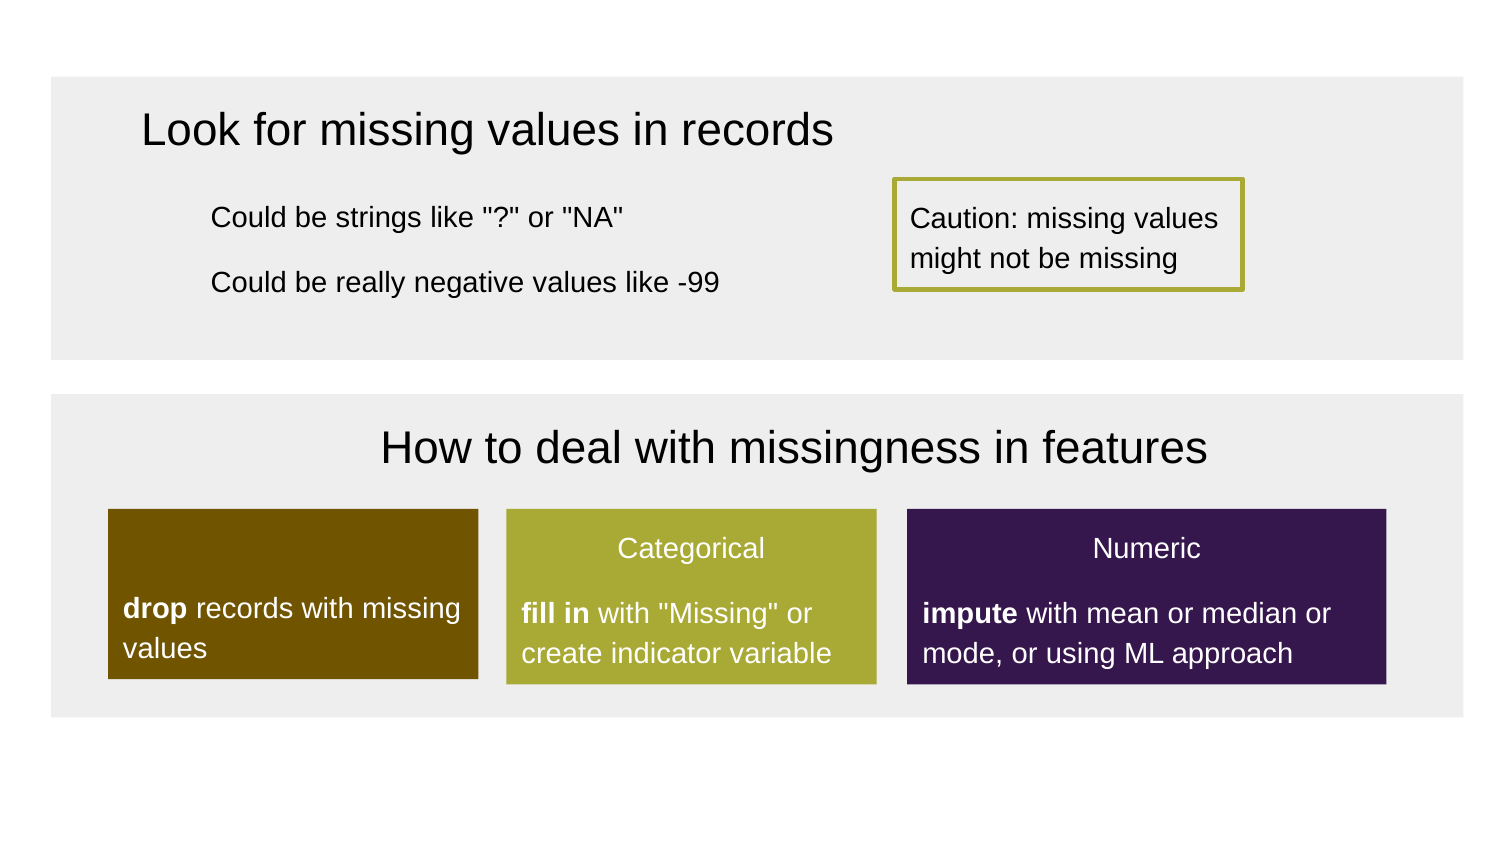

Look for missing values in records

Could be strings like "?" or "NA"
Could be really negative values like -99
Caution: missing values might not be missing
How to deal with missingness in features

drop records with missing values
Categorical
fill in with "Missing" or create indicator variable
Numeric
impute with mean or median or mode, or using ML approach